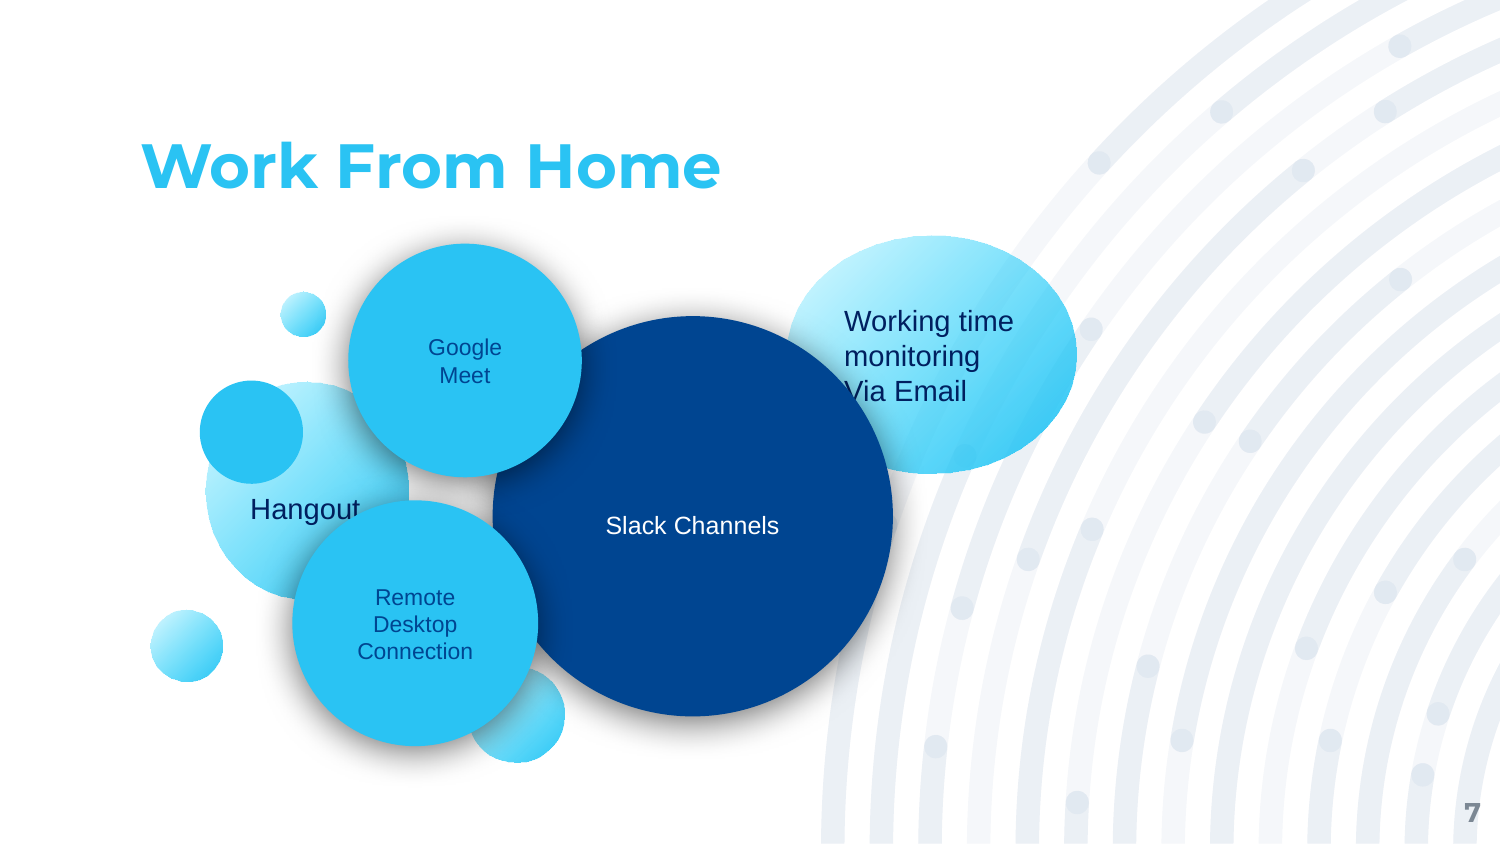

# Work From Home
Working time monitoring Via Email

 Hangout

Google Meet

Slack Channels

Remote Desktop Connection
7